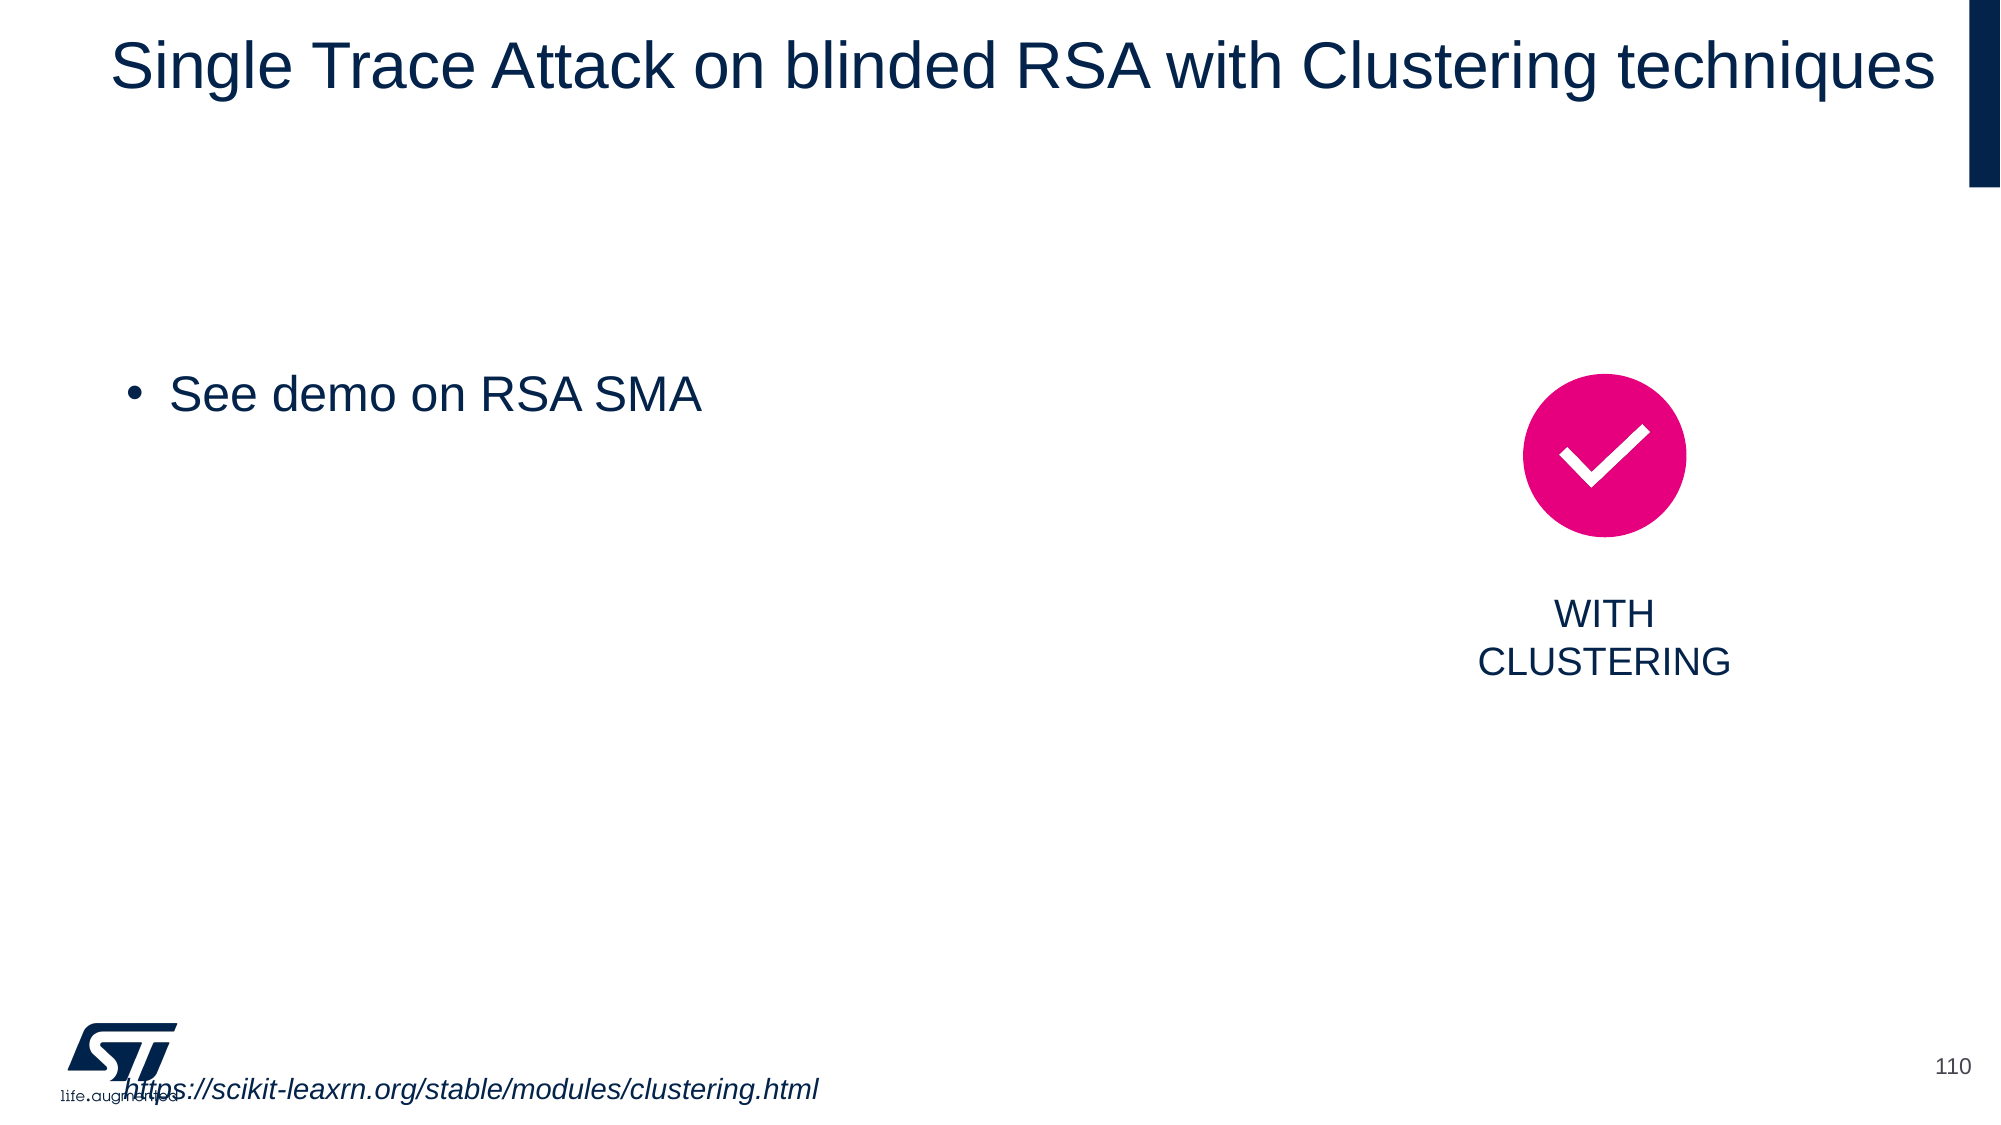

# Single Trace Attack on blinded RSA with Clustering techniques
See demo on RSA SMA
With clustering

110
https://scikit-leaxrn.org/stable/modules/clustering.html